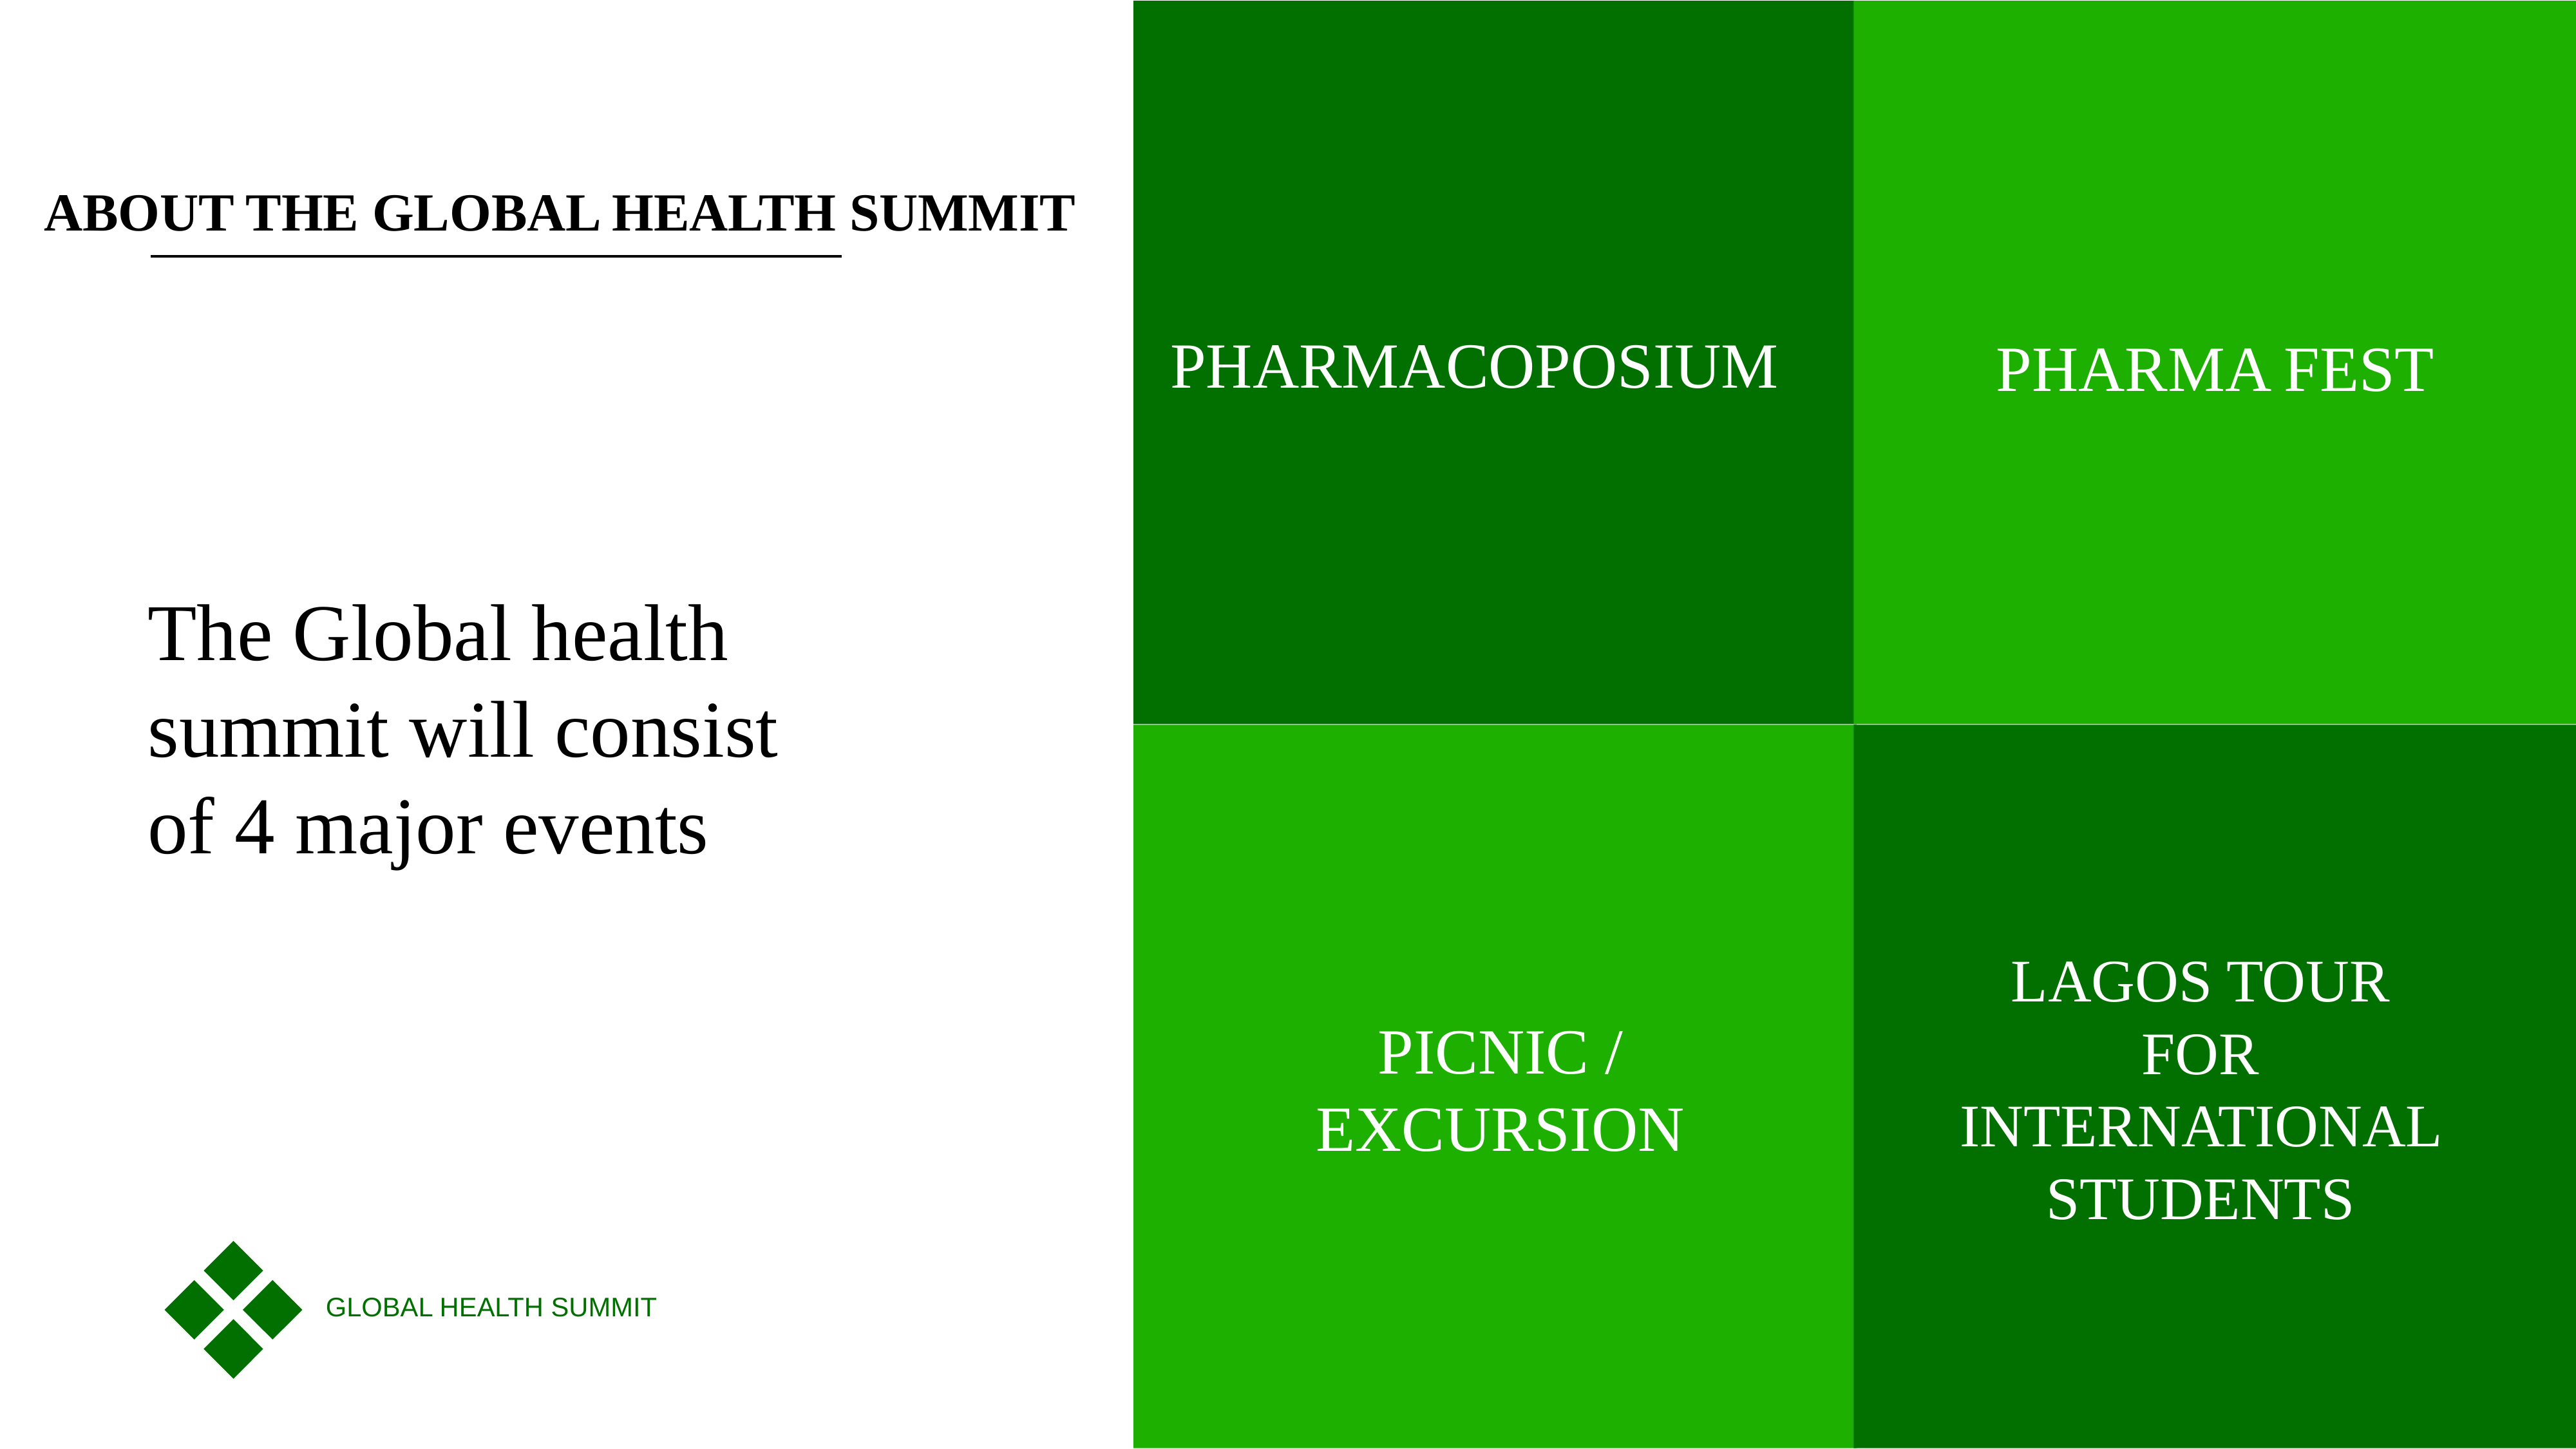

ABOUT THE GLOBAL HEALTH SUMMIT

PHARMACOPOSIUM
PHARMA FEST
The Global health summit will consist of 4 major events

LAGOS TOUR FOR INTERNATIONAL STUDENTS
PICNIC / EXCURSION

GLOBAL HEALTH SUMMIT